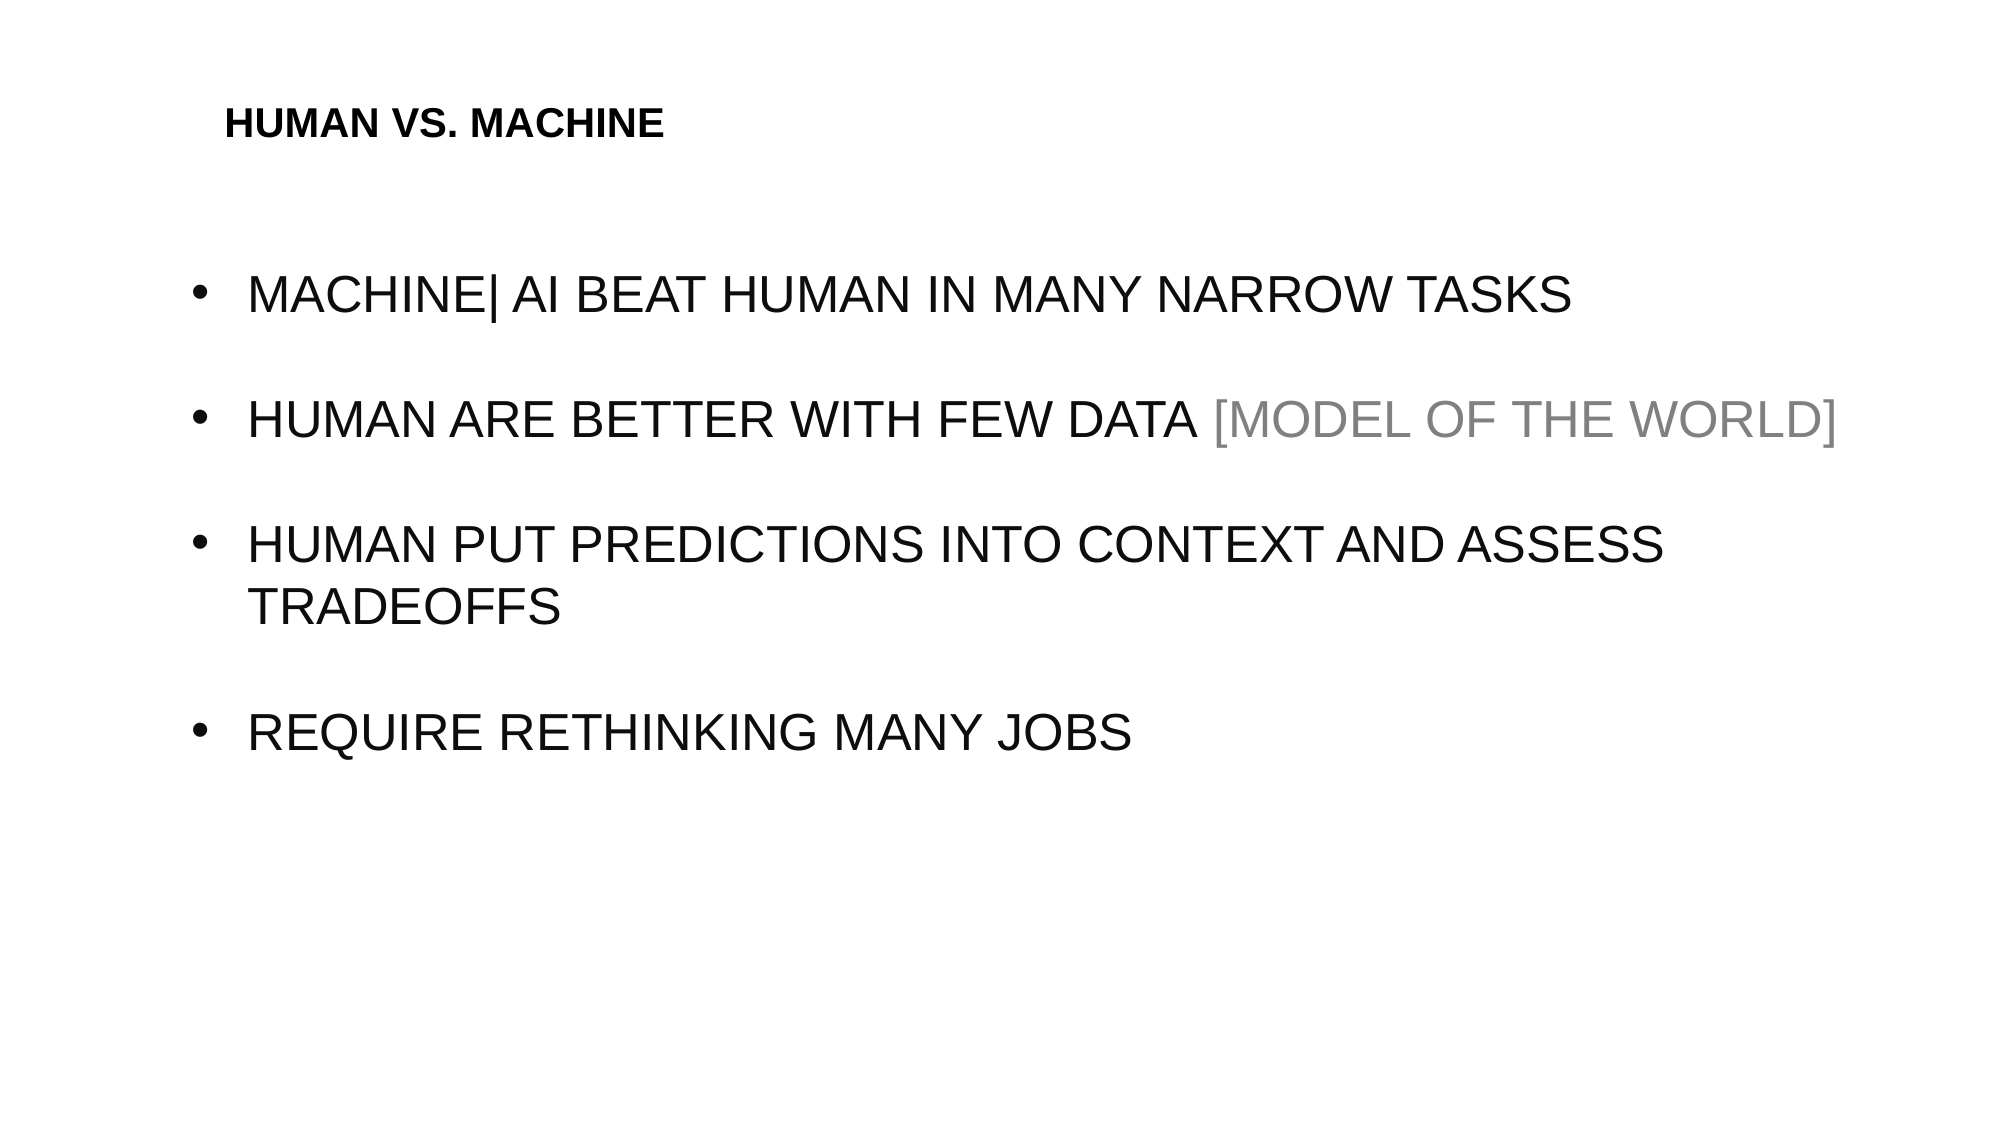

HUMAN VS. MACHINE
MACHINE| AI BEAT HUMAN IN MANY NARROW TASKS
HUMAN ARE BETTER WITH FEW DATA [MODEL OF THE WORLD]
HUMAN PUT PREDICTIONS INTO CONTEXT AND ASSESS TRADEOFFS
REQUIRE RETHINKING MANY JOBS